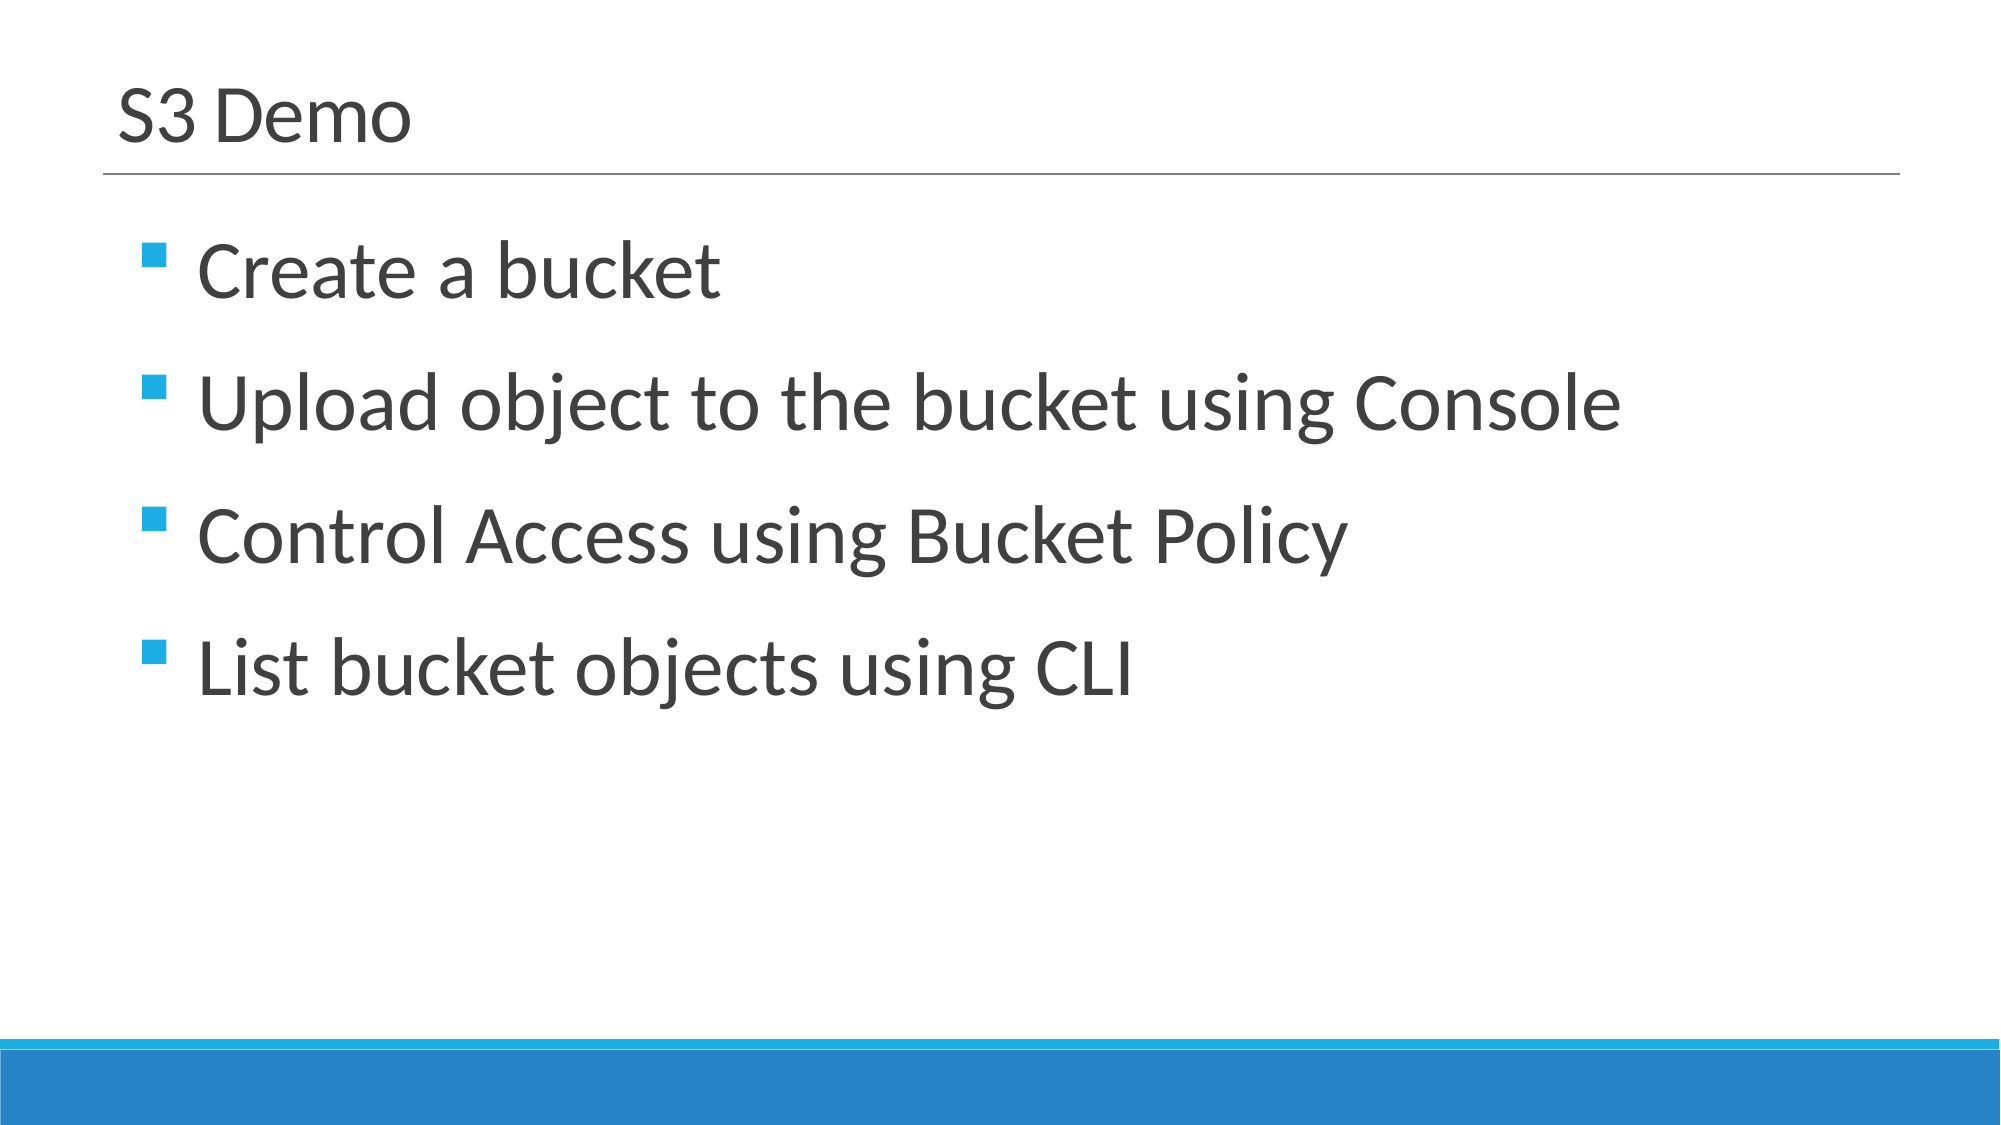

# S3 Demo
Create a bucket
Upload object to the bucket using Console
Control Access using Bucket Policy
List bucket objects using CLI